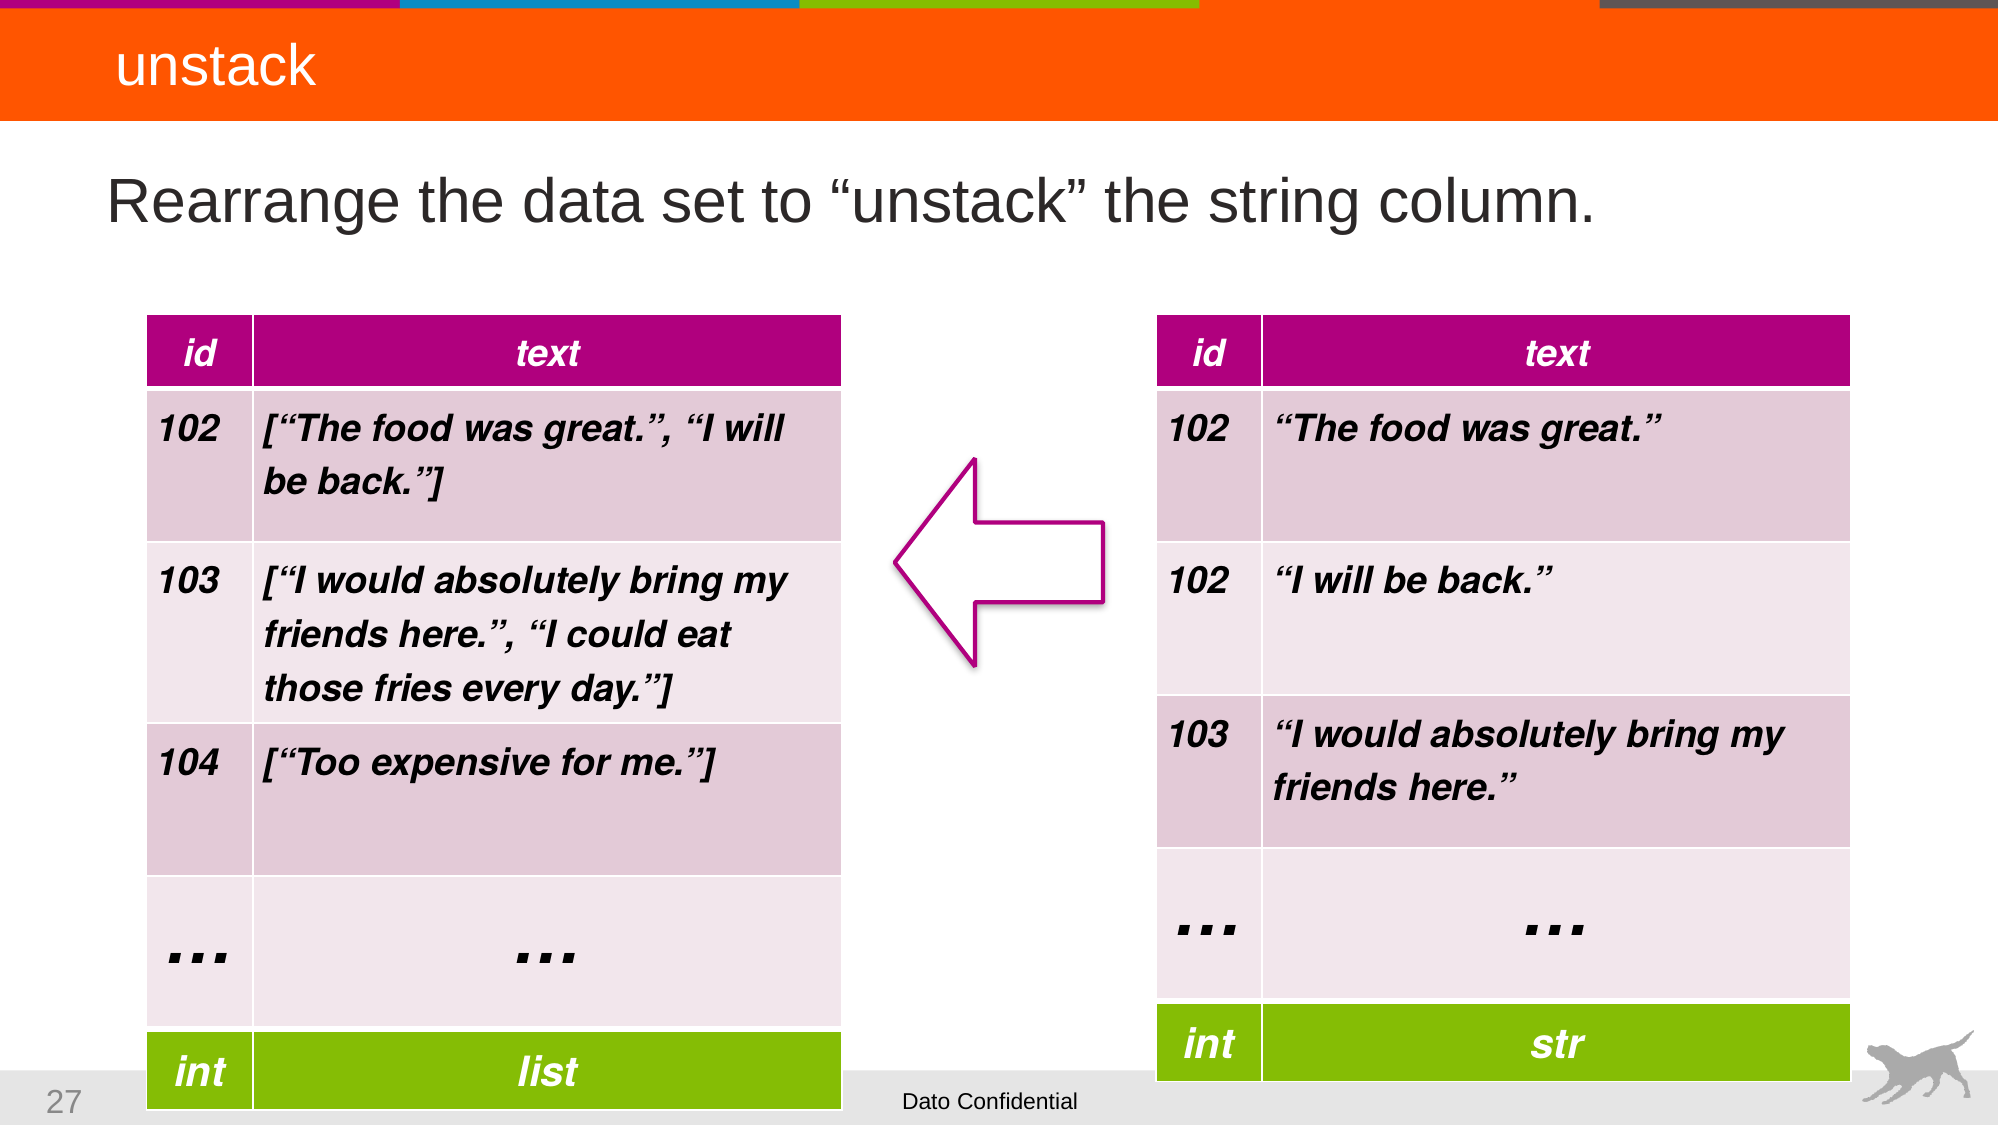

unstack
# Rearrange the data set to “unstack” the string column.
| id | text |
| --- | --- |
| 102 | “The food was great.” |
| 102 | “I will be back.” |
| 103 | “I would absolutely bring my friends here.” |
| … | … |
| int | str |
| id | text |
| --- | --- |
| 102 | [“The food was great.”, “I will be back.”] |
| 103 | [“I would absolutely bring my friends here.”, “I could eat those fries every day.”] |
| 104 | [“Too expensive for me.”] |
| … | … |
| int | list |

27